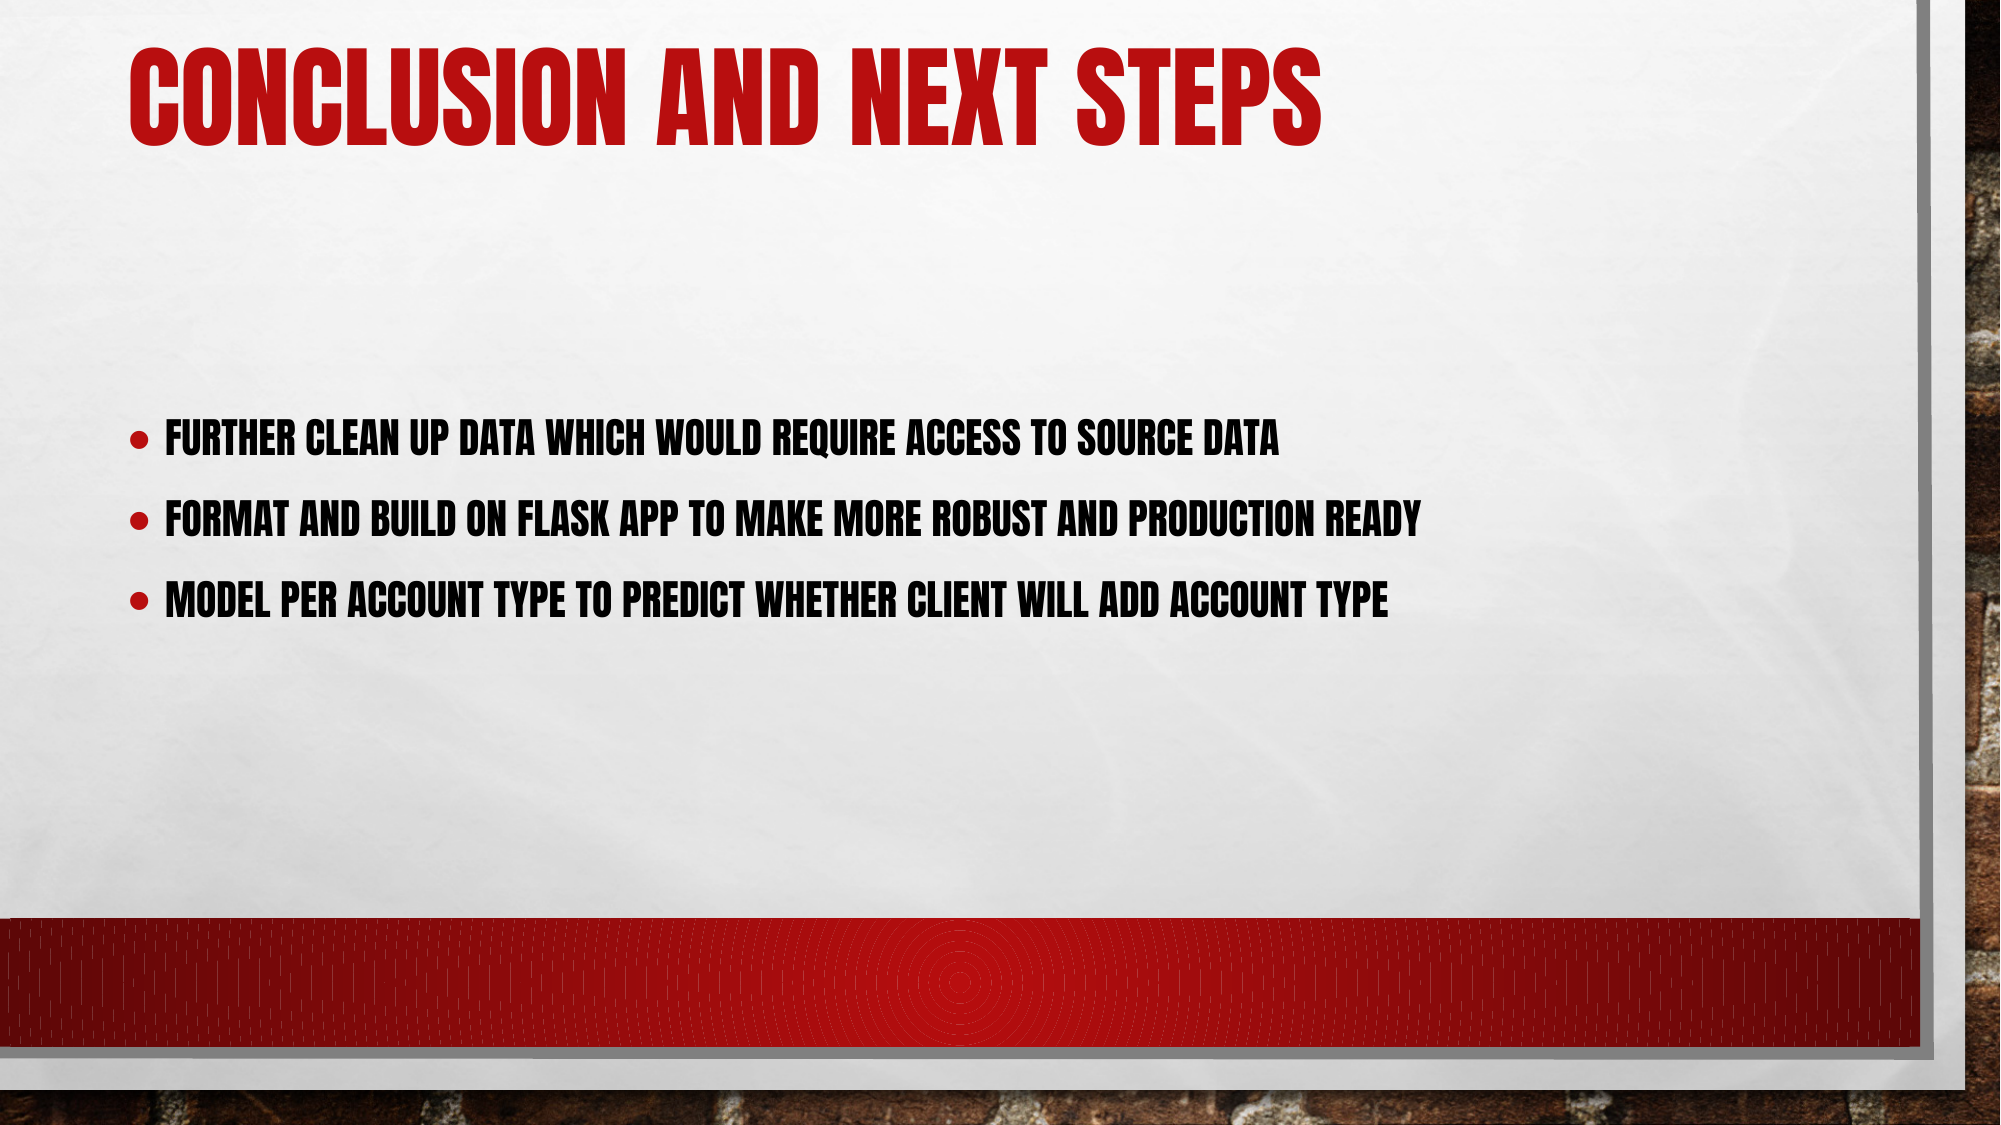

# Conclusion and next steps
Further clean up data which would require access to source Data
Format and build on flask app to make more robust and production ready
Model per account type to predict whether client will add account type